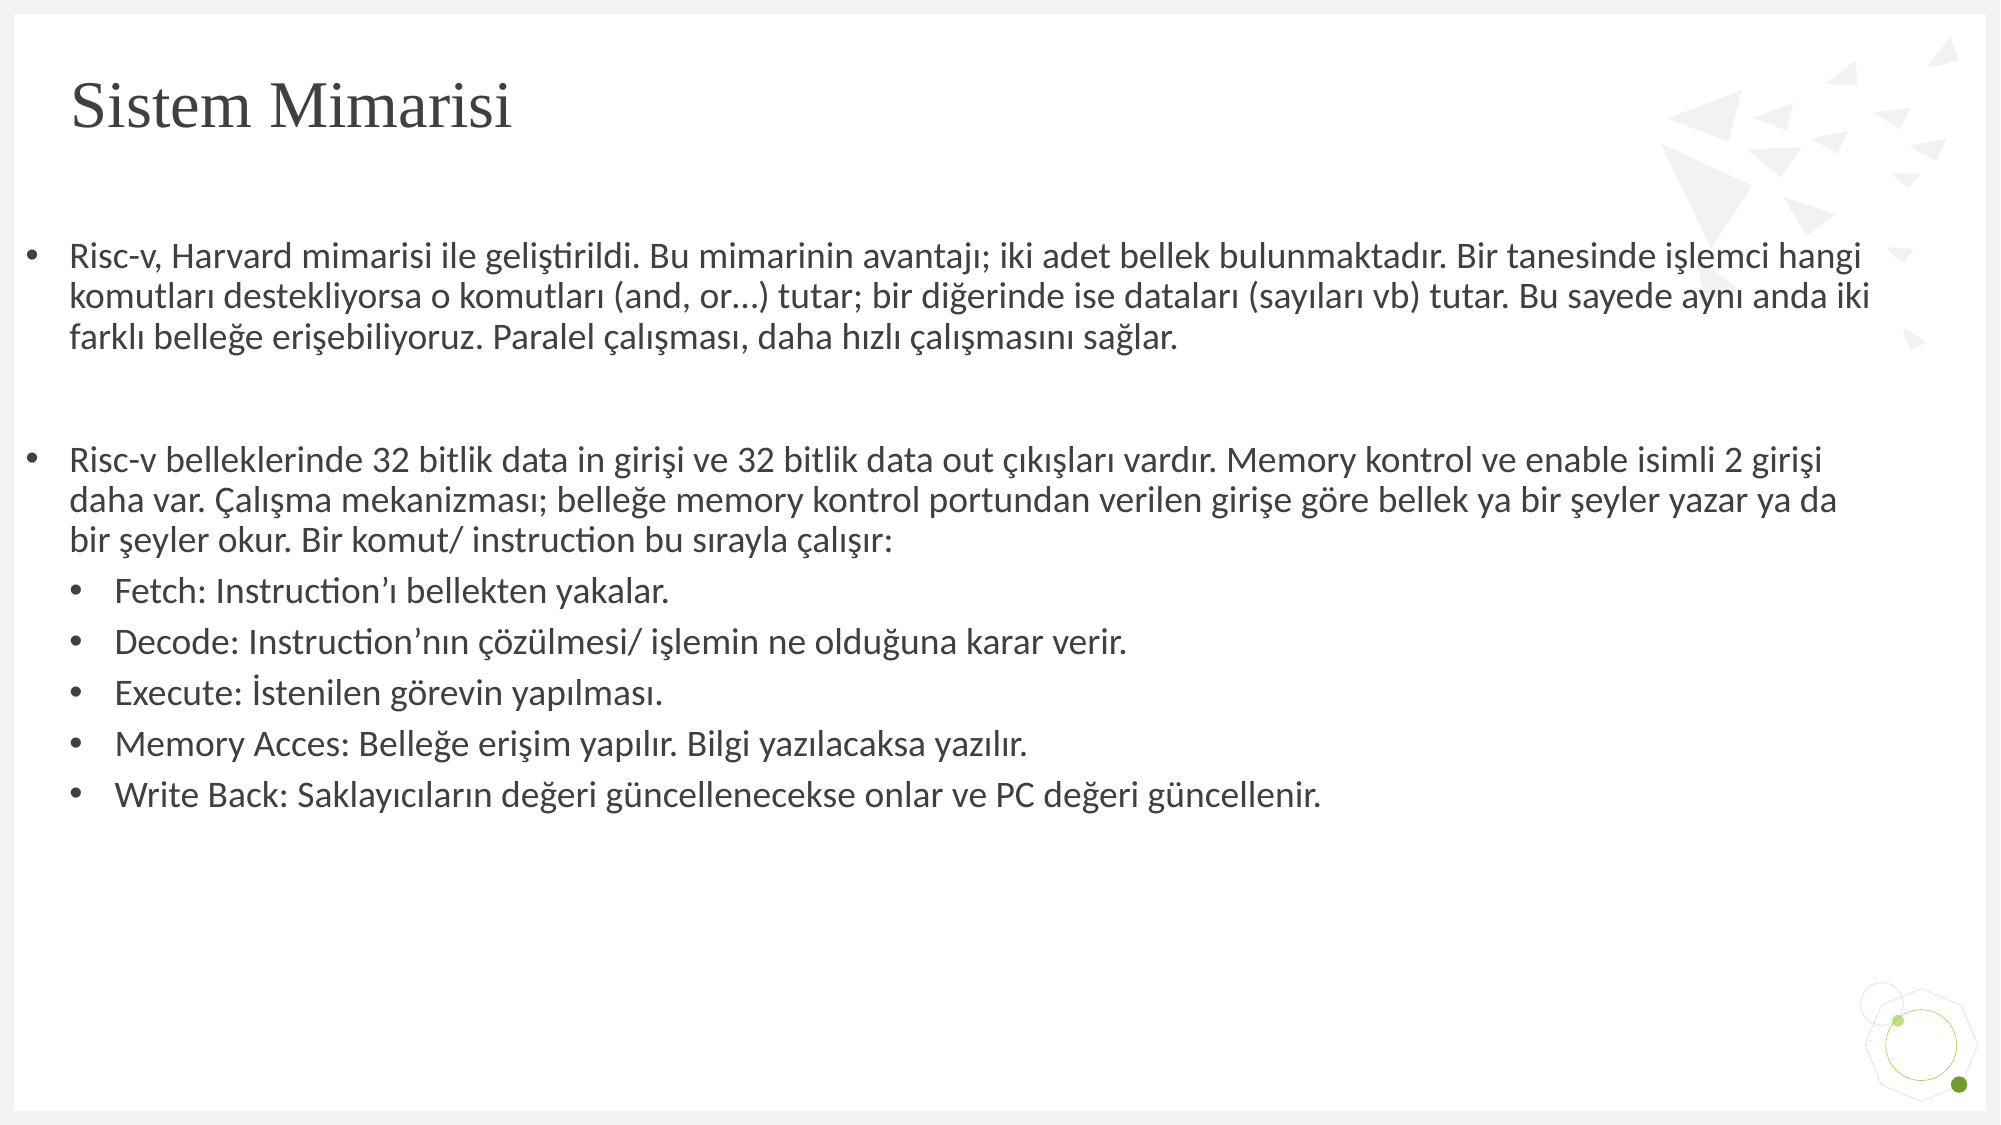

# Sistem Mimarisi
Risc-v, Harvard mimarisi ile geliştirildi. Bu mimarinin avantajı; iki adet bellek bulunmaktadır. Bir tanesinde işlemci hangi komutları destekliyorsa o komutları (and, or…) tutar; bir diğerinde ise dataları (sayıları vb) tutar. Bu sayede aynı anda iki farklı belleğe erişebiliyoruz. Paralel çalışması, daha hızlı çalışmasını sağlar.

Risc-v belleklerinde 32 bitlik data in girişi ve 32 bitlik data out çıkışları vardır. Memory kontrol ve enable isimli 2 girişi daha var. Çalışma mekanizması; belleğe memory kontrol portundan verilen girişe göre bellek ya bir şeyler yazar ya da bir şeyler okur. Bir komut/ instruction bu sırayla çalışır:
Fetch: Instruction’ı bellekten yakalar.
Decode: Instruction’nın çözülmesi/ işlemin ne olduğuna karar verir.
Execute: İstenilen görevin yapılması.
Memory Acces: Belleğe erişim yapılır. Bilgi yazılacaksa yazılır.
Write Back: Saklayıcıların değeri güncellenecekse onlar ve PC değeri güncellenir.

4